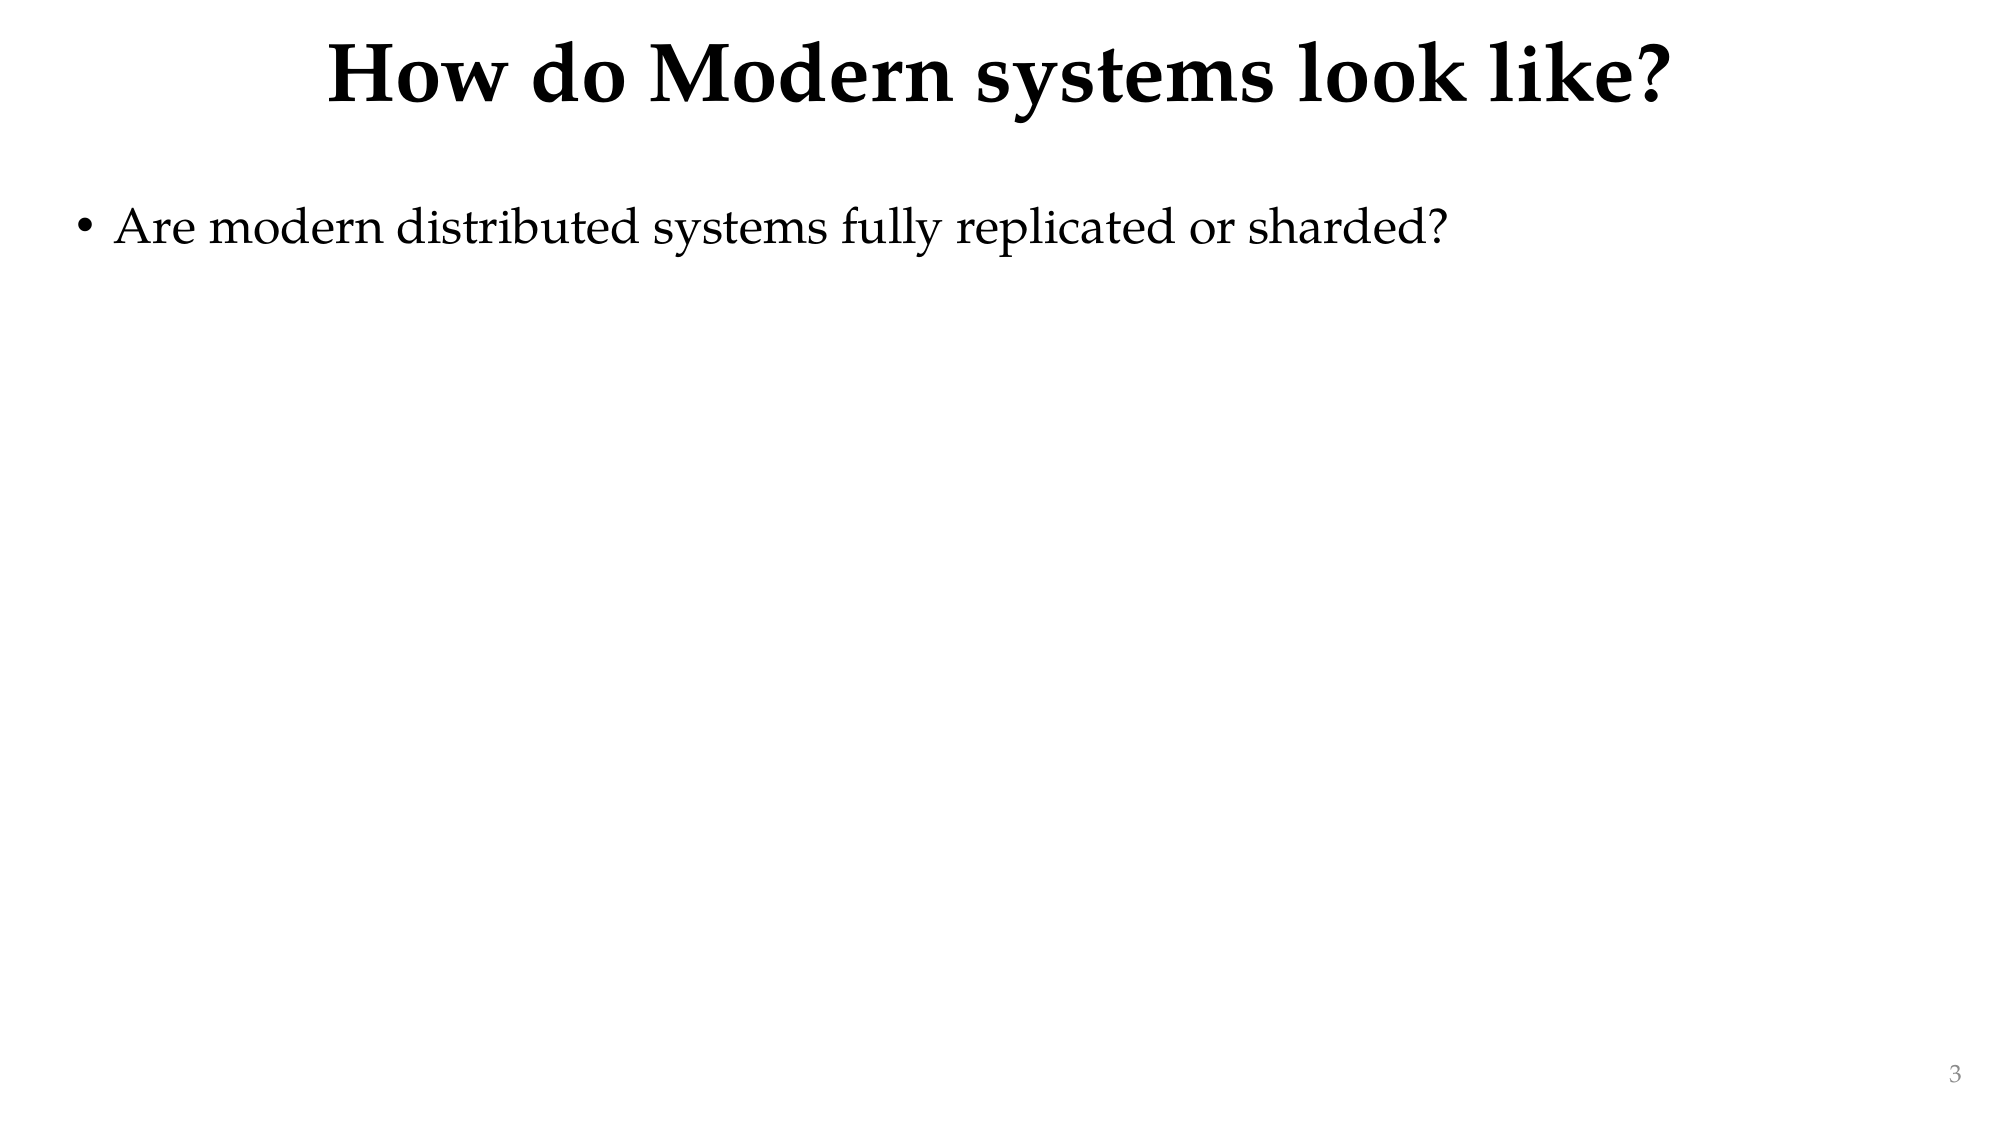

# How do Modern systems look like?
Are modern distributed systems fully replicated or sharded?
3